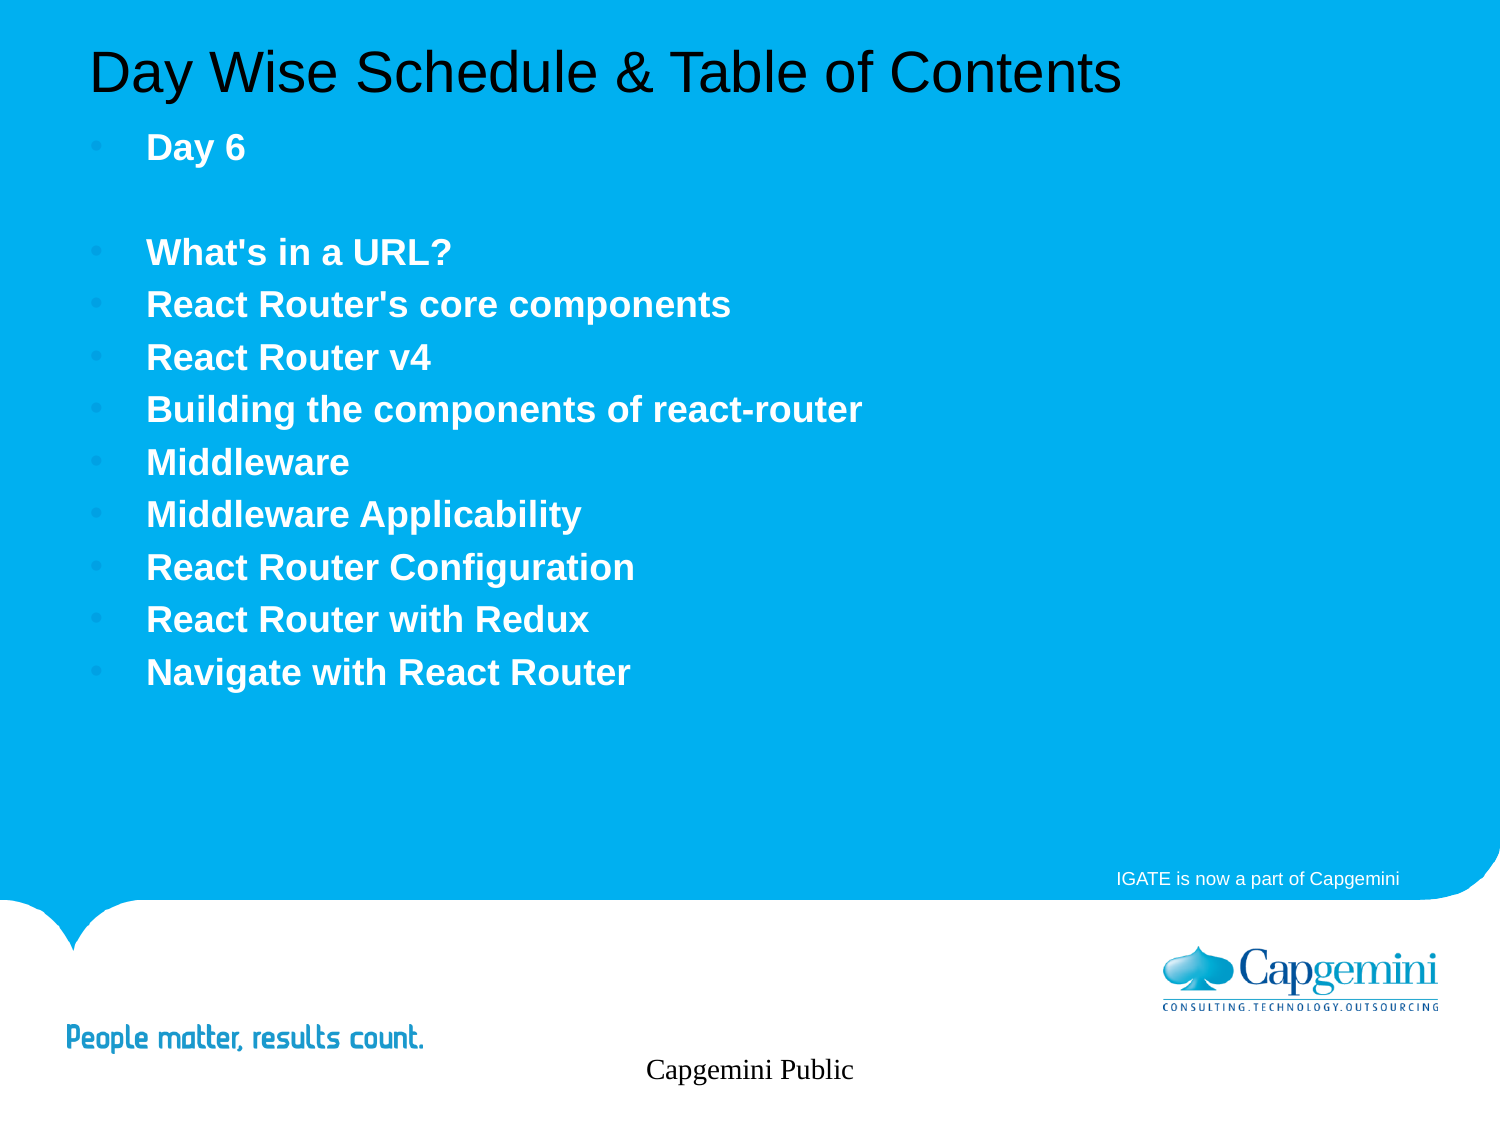

Day Wise Schedule & Table of Contents
Day 6

What's in a URL?
React Router's core components
React Router v4
Building the components of react-router
Middleware
Middleware Applicability
React Router Configuration
React Router with Redux
Navigate with React Router
Capgemini Public